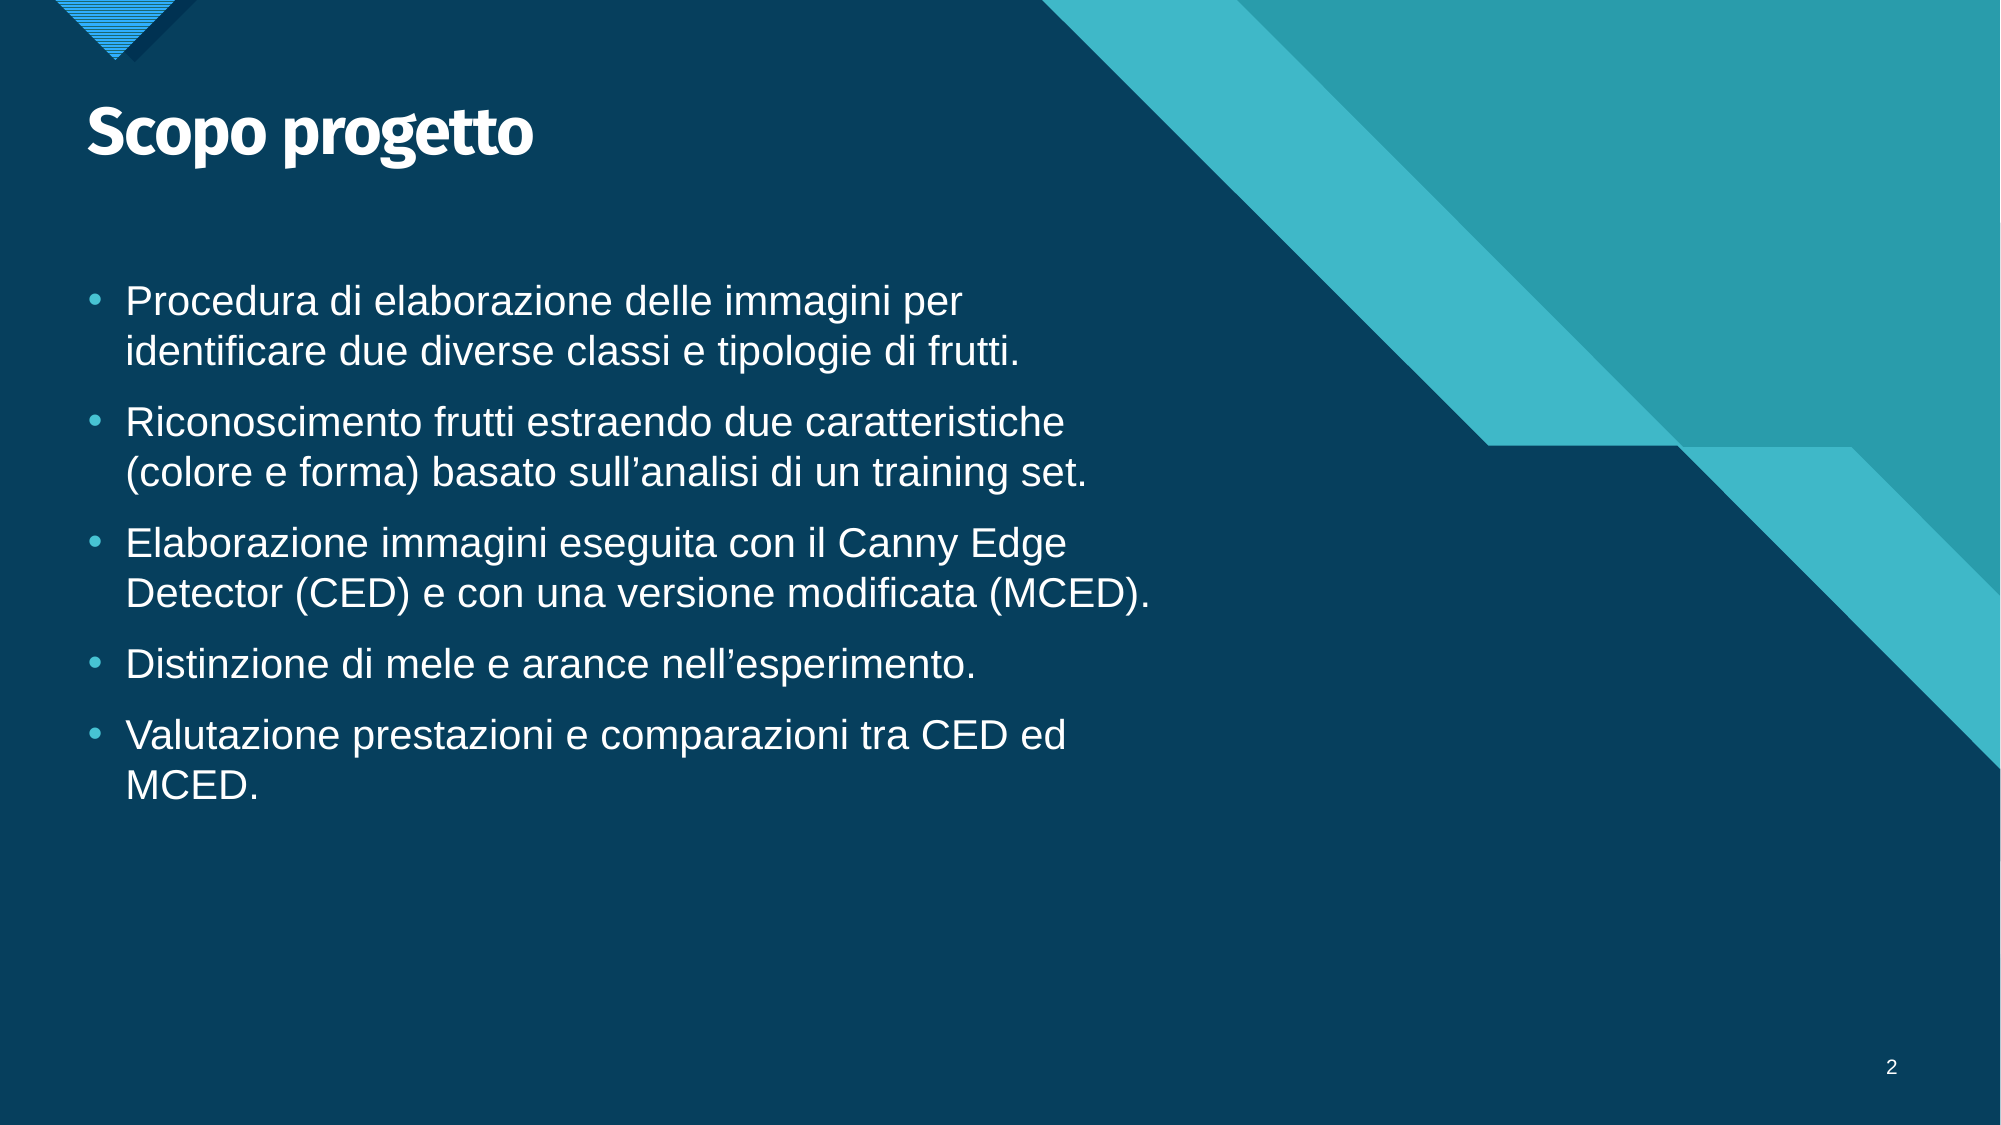

# Scopo progetto
Procedura di elaborazione delle immagini per identificare due diverse classi e tipologie di frutti.
Riconoscimento frutti estraendo due caratteristiche (colore e forma) basato sull’analisi di un training set.
Elaborazione immagini eseguita con il Canny Edge Detector (CED) e con una versione modificata (MCED).
Distinzione di mele e arance nell’esperimento.
Valutazione prestazioni e comparazioni tra CED ed MCED.
2